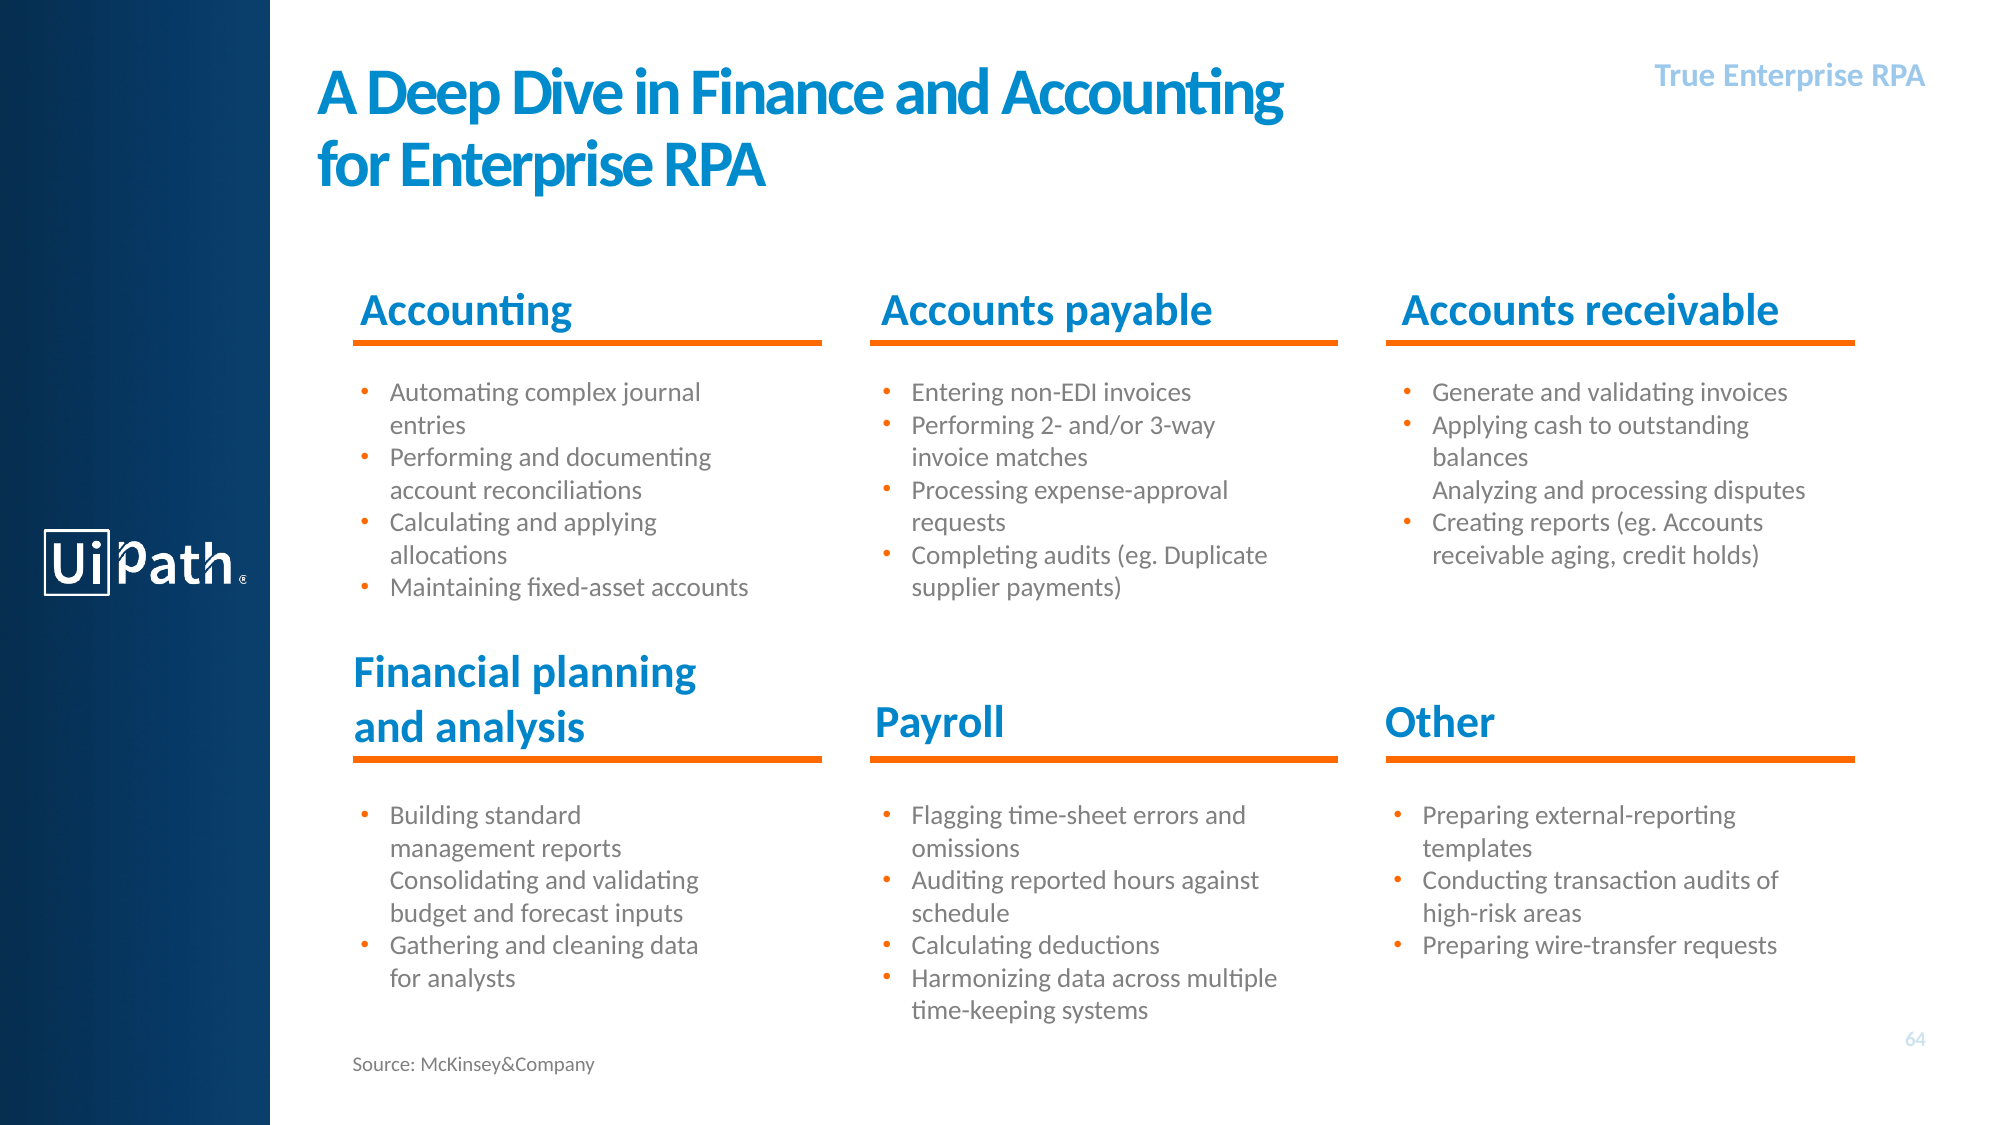

# A Deep Dive in Finance and Accounting for Enterprise RPA
Accounting
Accounts payable
Accounts receivable
Automating complex journal entries
Performing and documenting account reconciliations
Calculating and applying allocations
Maintaining fixed-asset accounts
Entering non-EDI invoices
Performing 2- and/or 3-way invoice matches
Processing expense-approval requests
Completing audits (eg. Duplicate supplier payments)
Generate and validating invoices
Applying cash to outstanding balances
Analyzing and processing disputes
Creating reports (eg. Accounts receivable aging, credit holds)
Financial planning
and analysis
Payroll
Other
Building standard management reports
Consolidating and validating budget and forecast inputs
Gathering and cleaning data for analysts
Flagging time-sheet errors and omissions
Auditing reported hours against schedule
Calculating deductions
Harmonizing data across multiple time-keeping systems
Preparing external-reporting templates
Conducting transaction audits of high-risk areas
Preparing wire-transfer requests
Source: McKinsey&Company